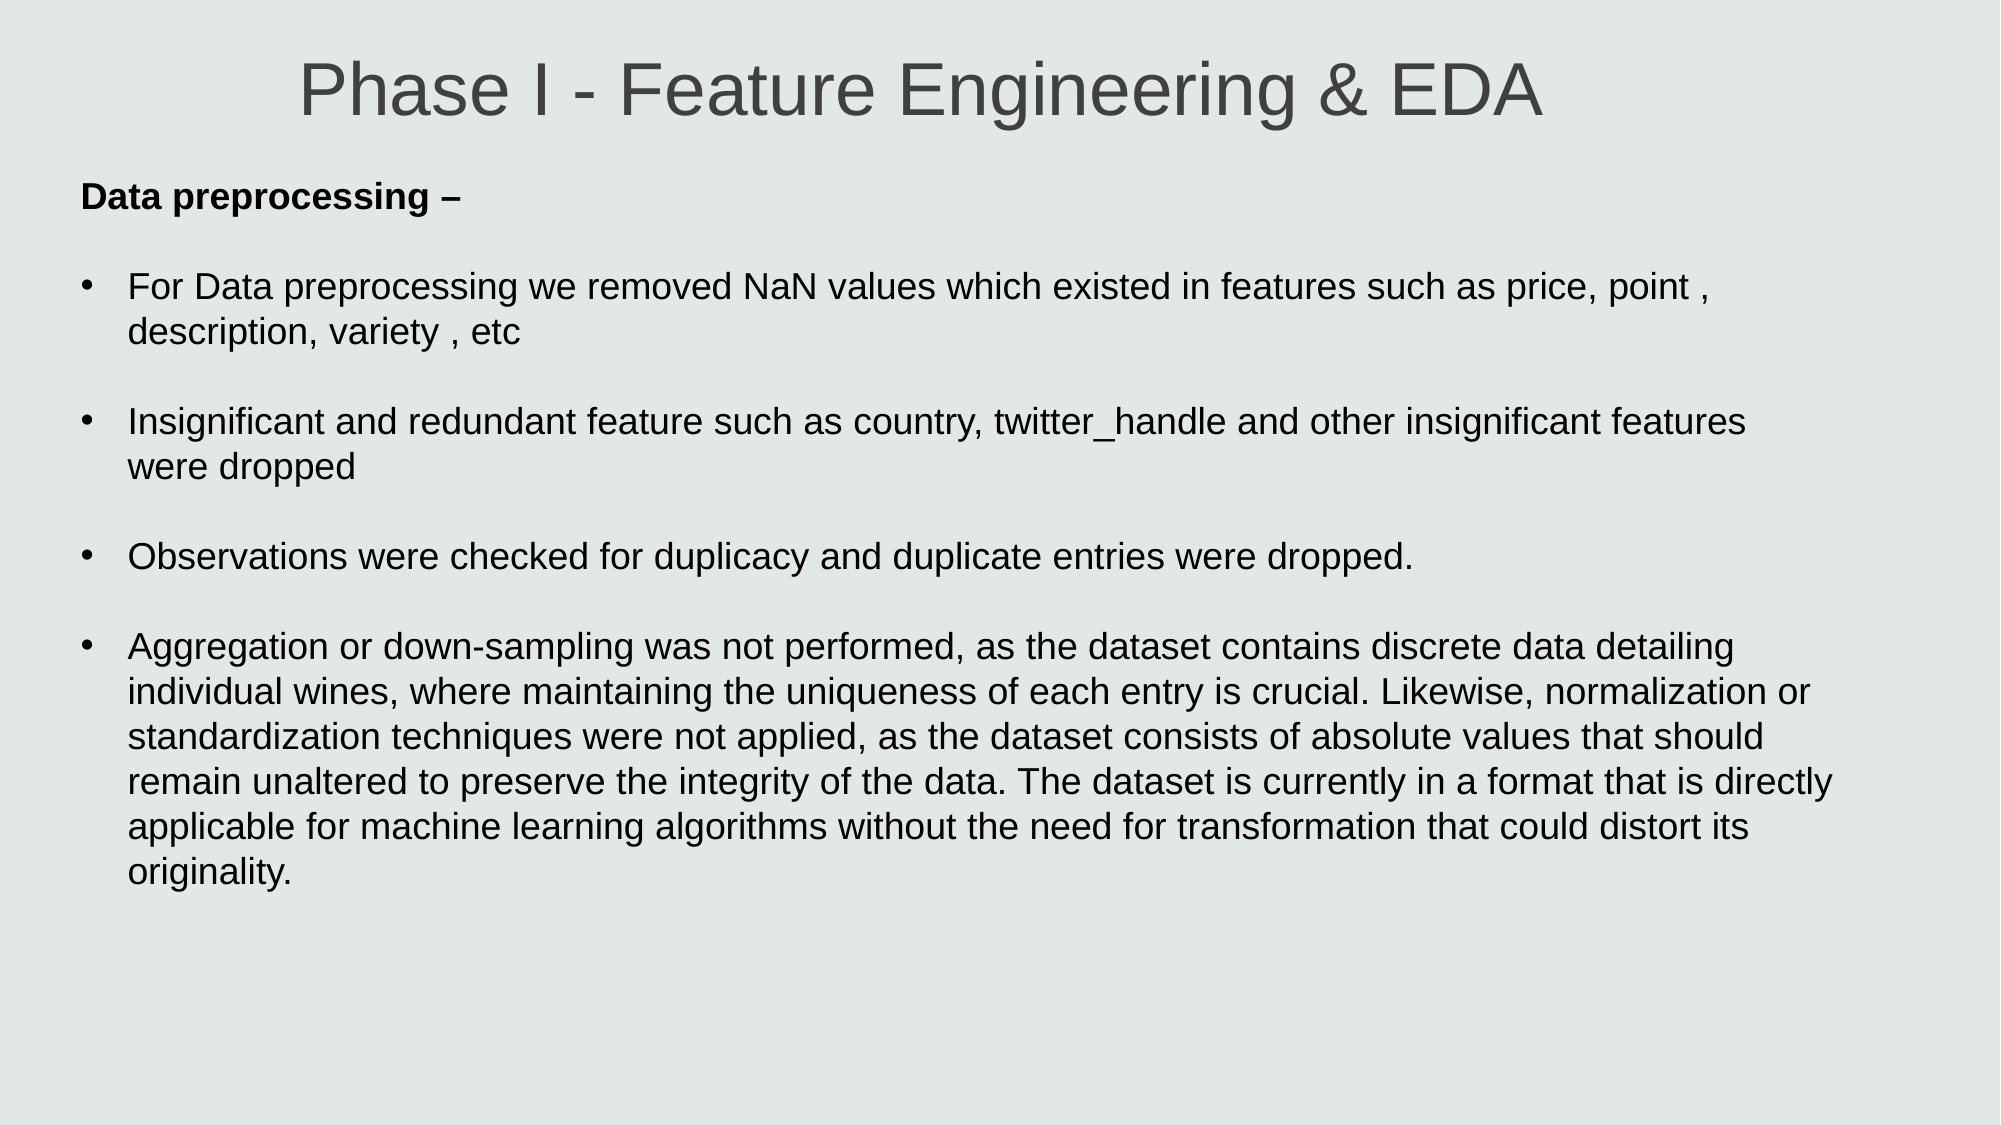

Phase I - Feature Engineering & EDA
Data preprocessing –

For Data preprocessing we removed NaN values which existed in features such as price, point , description, variety , etc

Insignificant and redundant feature such as country, twitter_handle and other insignificant features were dropped

Observations were checked for duplicacy and duplicate entries were dropped.

Aggregation or down-sampling was not performed, as the dataset contains discrete data detailing individual wines, where maintaining the uniqueness of each entry is crucial. Likewise, normalization or standardization techniques were not applied, as the dataset consists of absolute values that should remain unaltered to preserve the integrity of the data. The dataset is currently in a format that is directly applicable for machine learning algorithms without the need for transformation that could distort its originality.